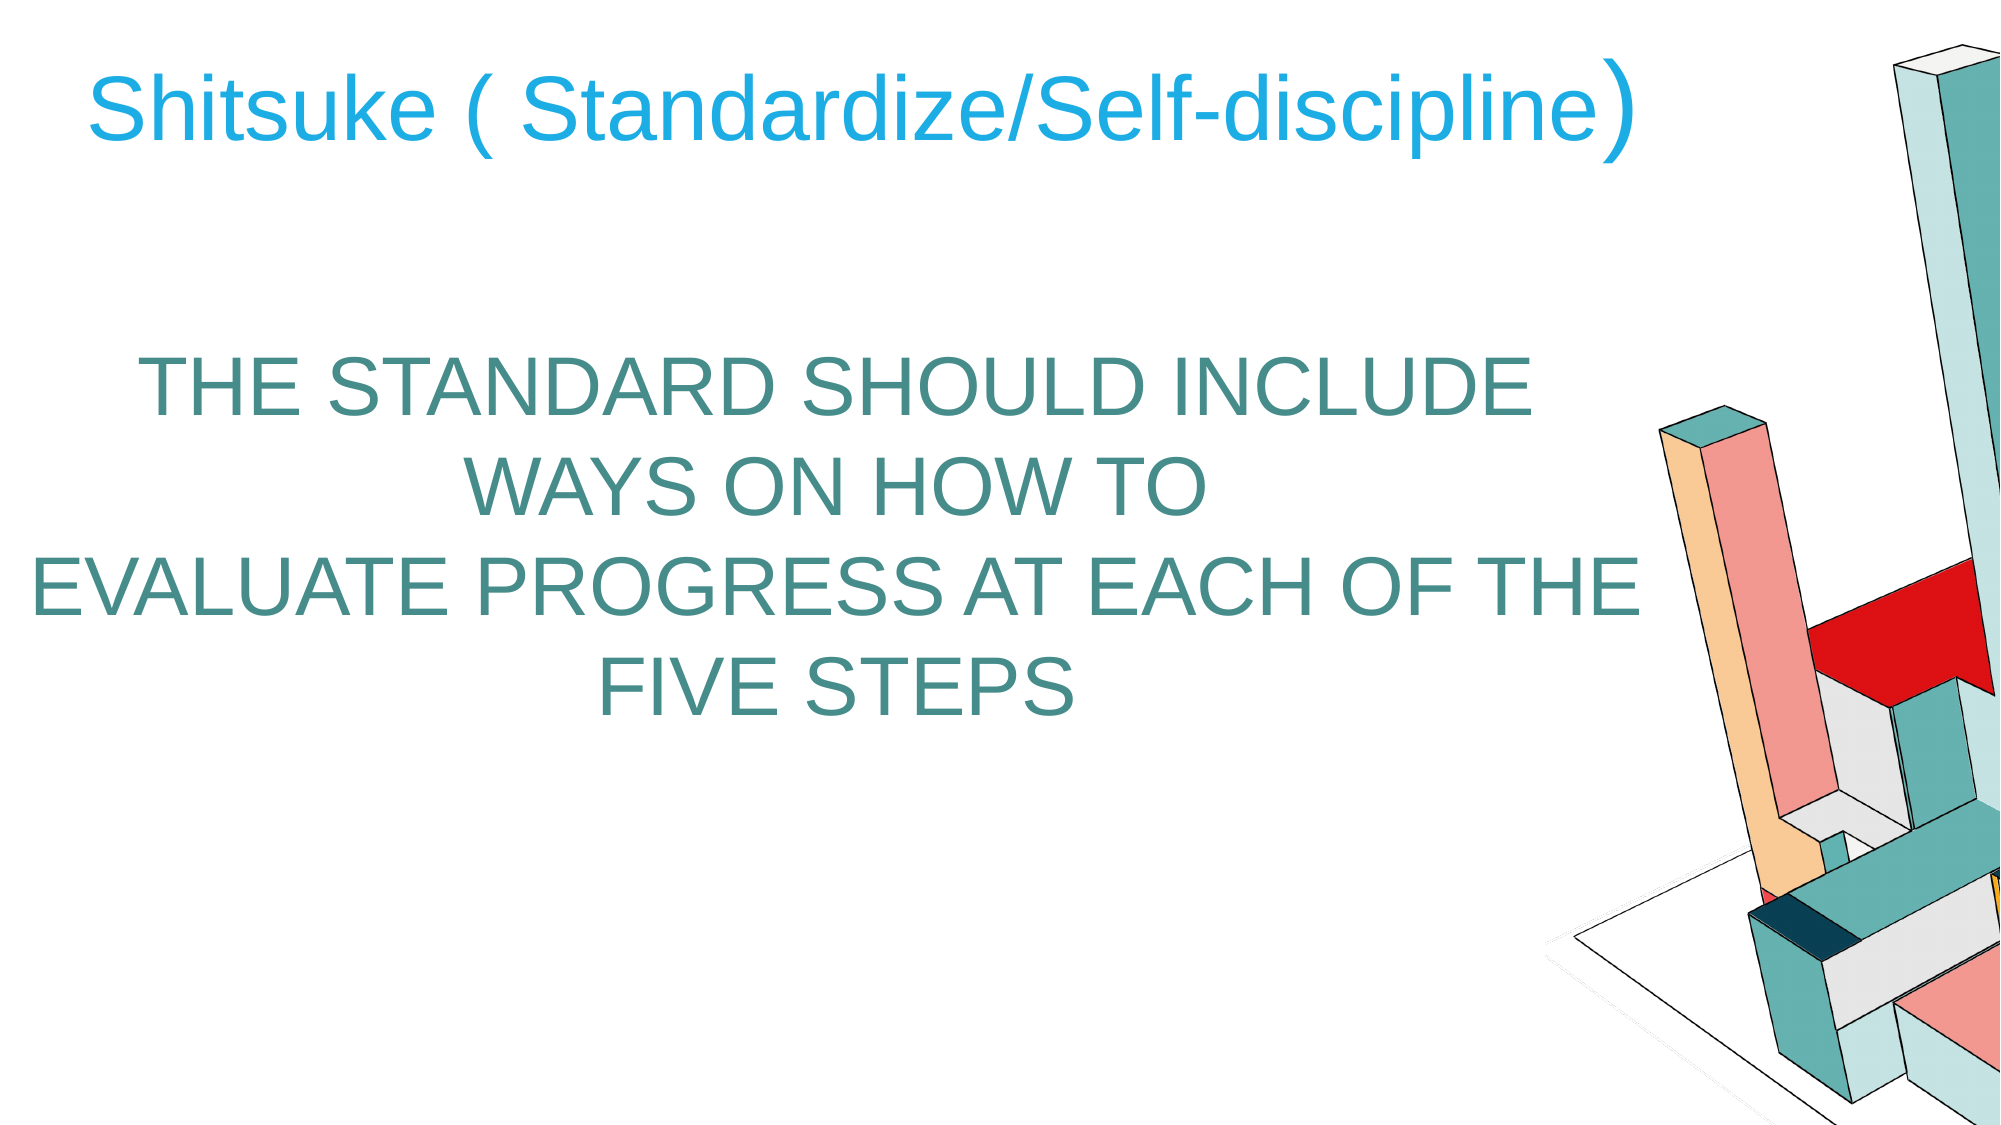

Shitsuke ( Standardize/Self-discipline)
THE STANDARD SHOULD INCLUDE
WAYS ON HOW TO
EVALUATE PROGRESS AT EACH OF THE
FIVE STEPS